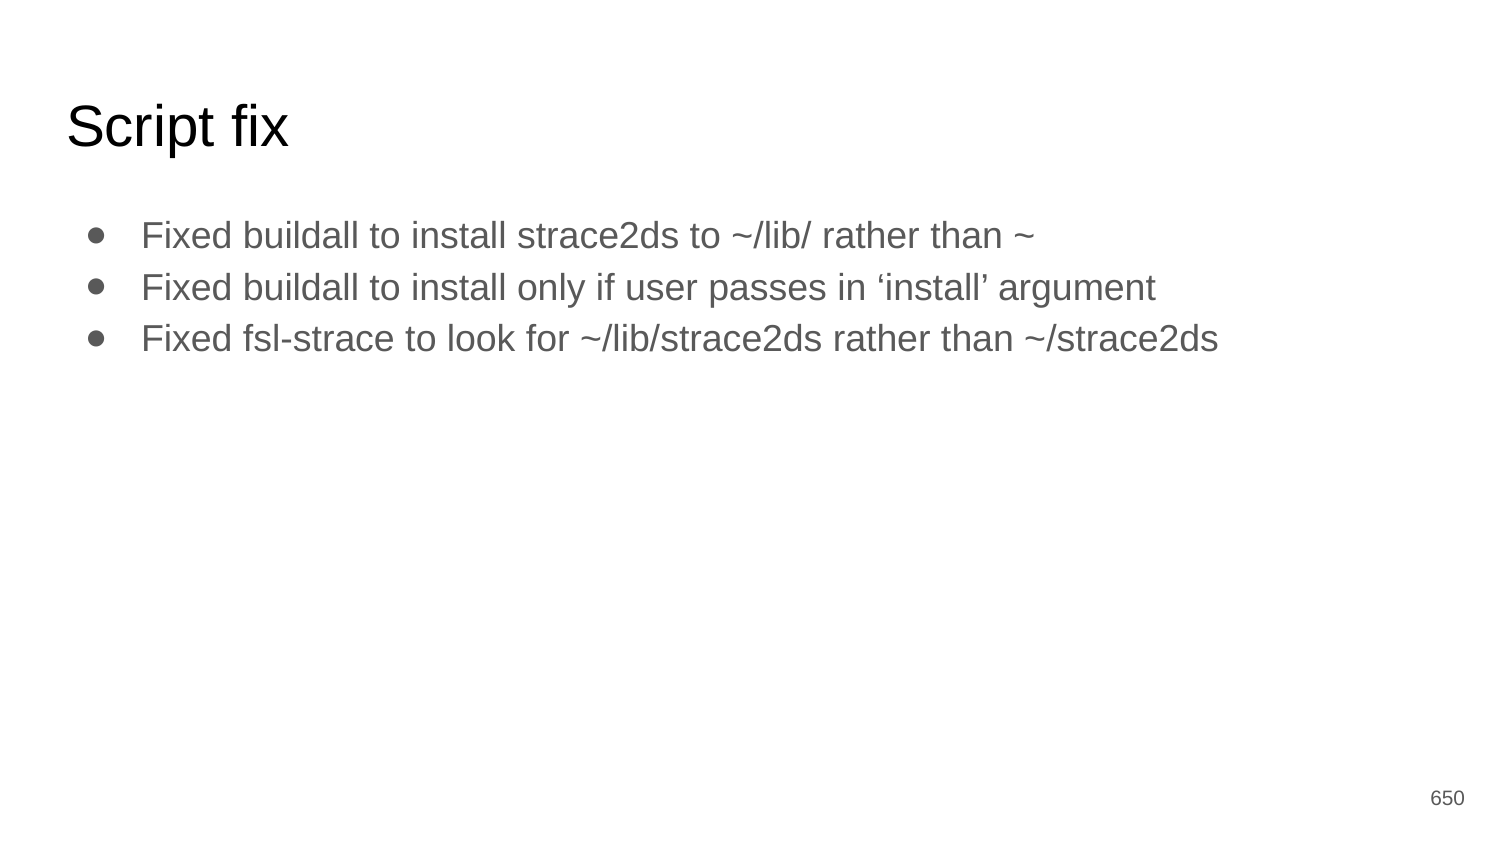

# Script fix
Fixed buildall to install strace2ds to ~/lib/ rather than ~
Fixed buildall to install only if user passes in ‘install’ argument
Fixed fsl-strace to look for ~/lib/strace2ds rather than ~/strace2ds
650